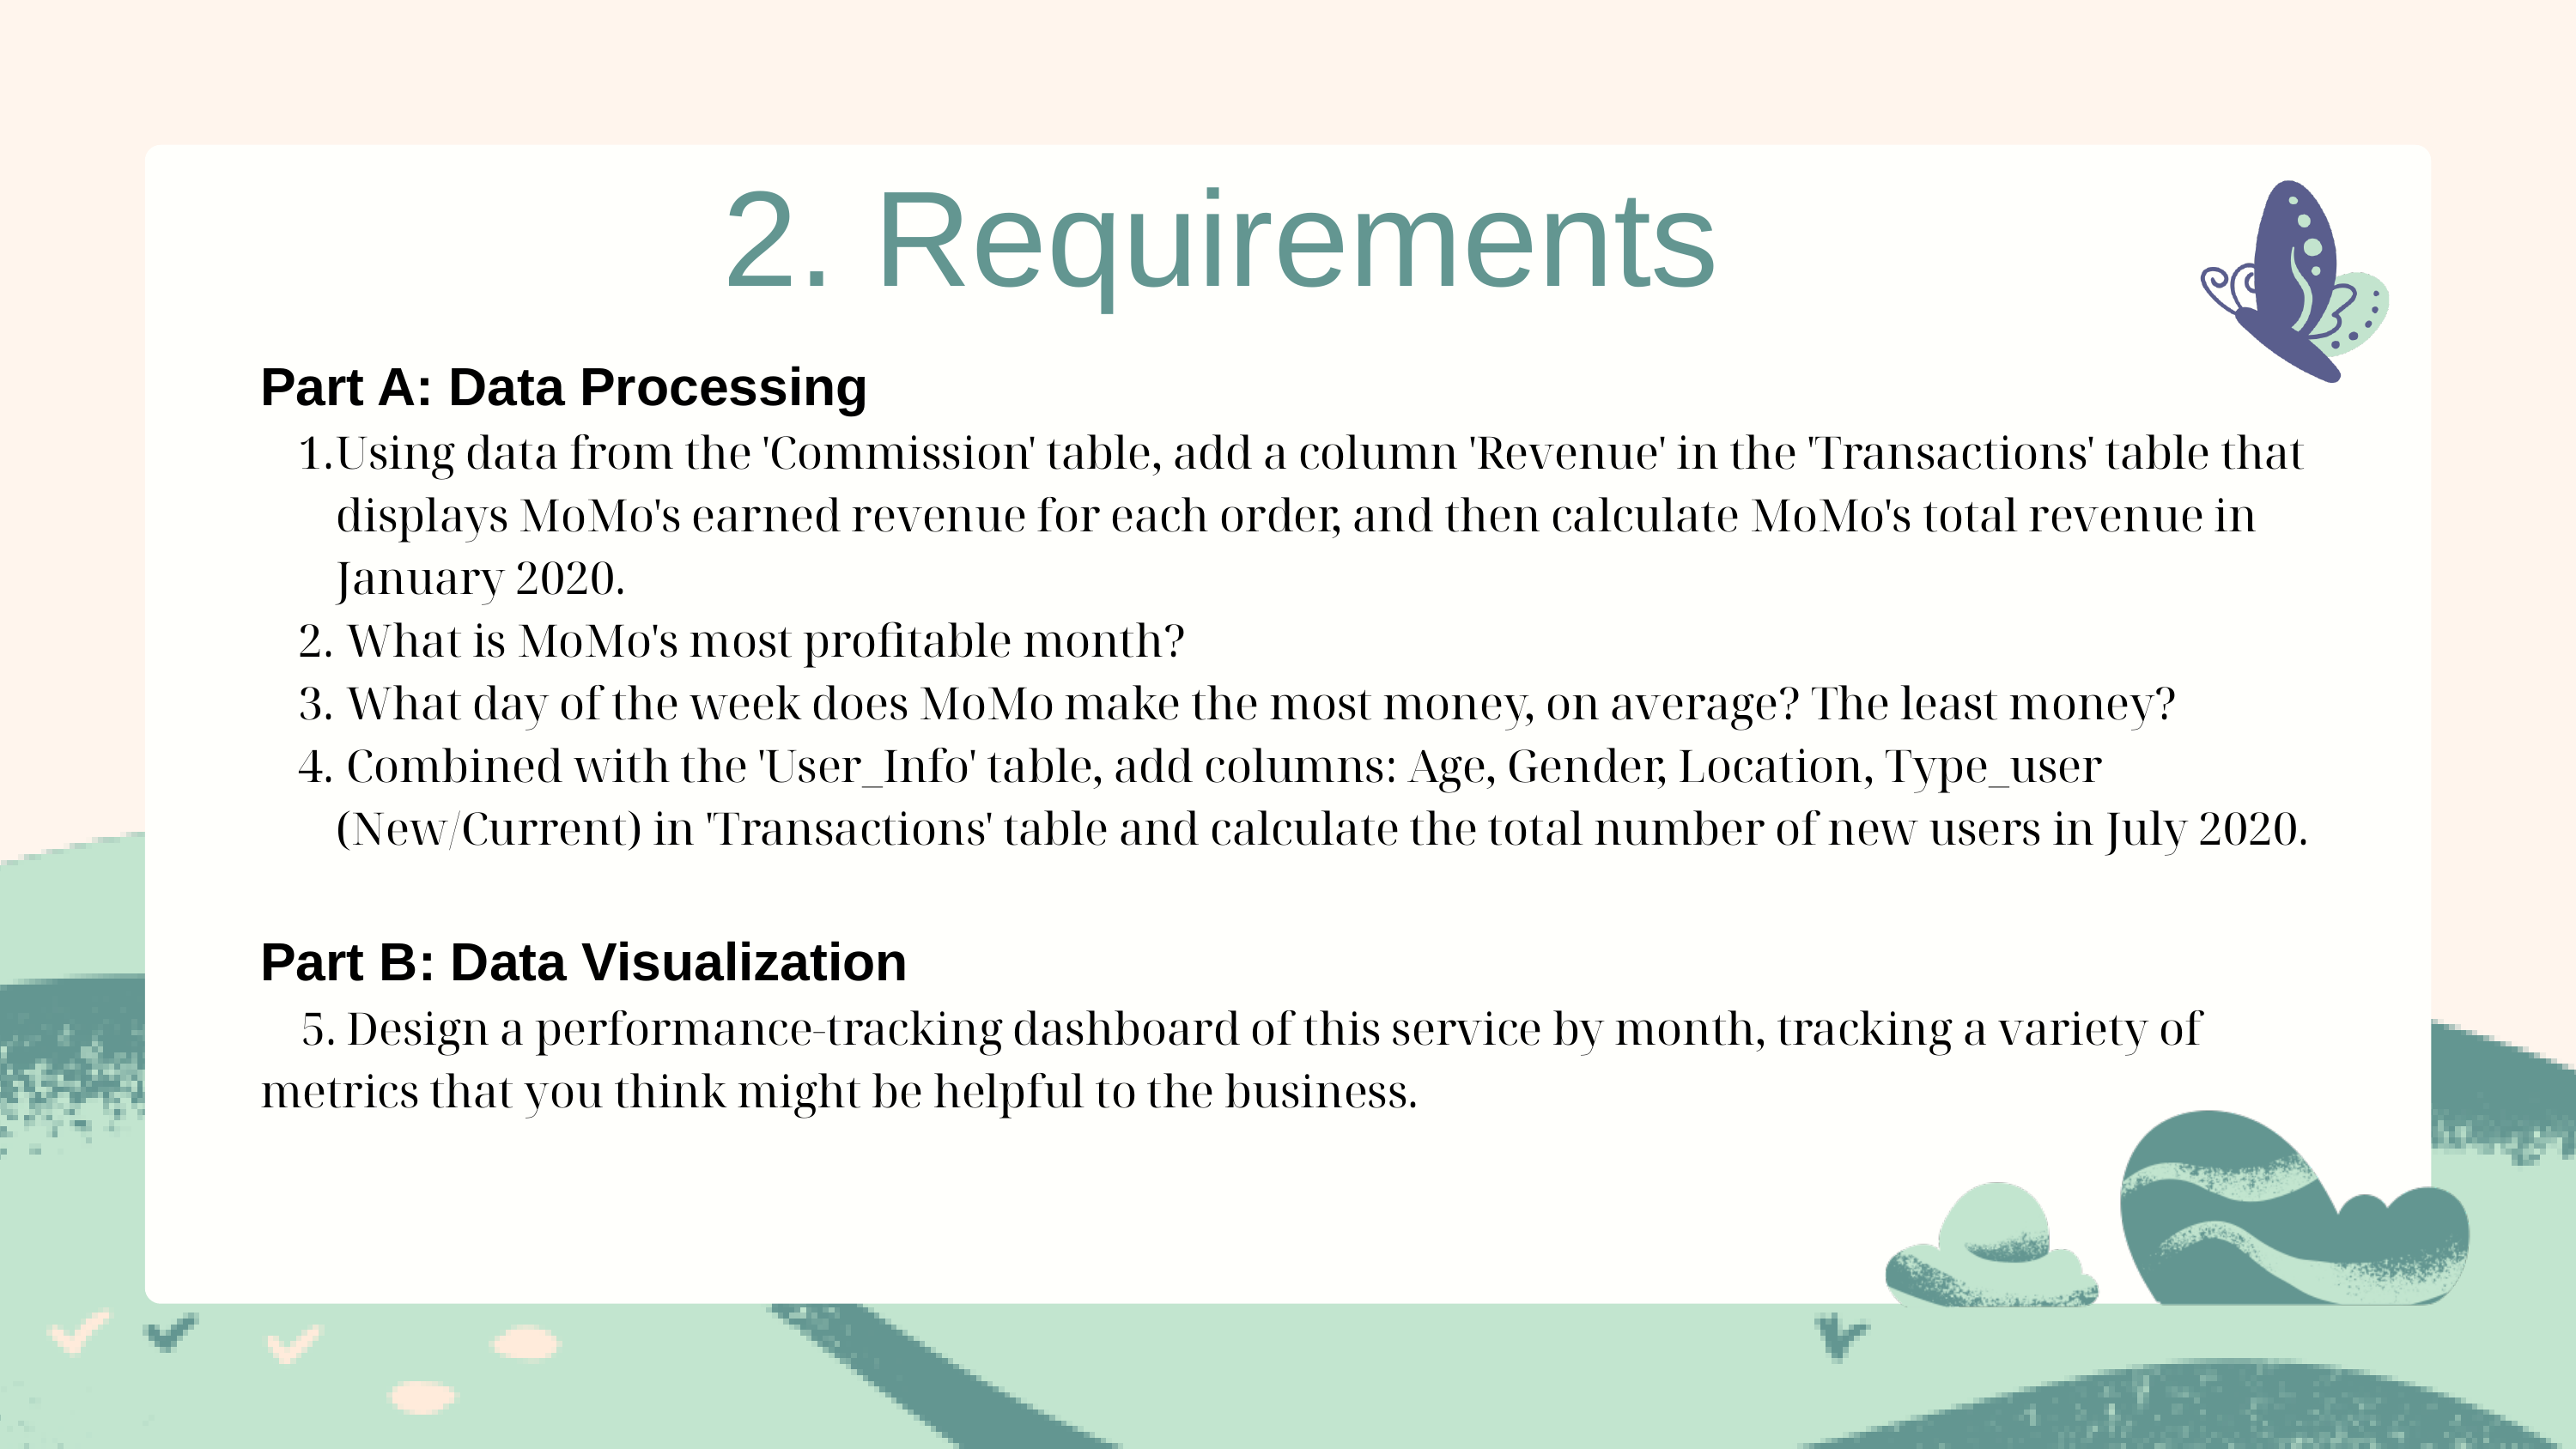

2. Requirements

Part A: Data Processing
Using data from the 'Commission' table, add a column 'Revenue' in the 'Transactions' table that displays MoMo's earned revenue for each order, and then calculate MoMo's total revenue in January 2020.
 What is MoMo's most profitable month?
 What day of the week does MoMo make the most money, on average? The least money?
 Combined with the 'User_Info' table, add columns: Age, Gender, Location, Type_user (New/Current) in 'Transactions' table and calculate the total number of new users in July 2020.

Part B: Data Visualization
    5. Design a performance-tracking dashboard of this service by month, tracking a variety of metrics that you think might be helpful to the business.